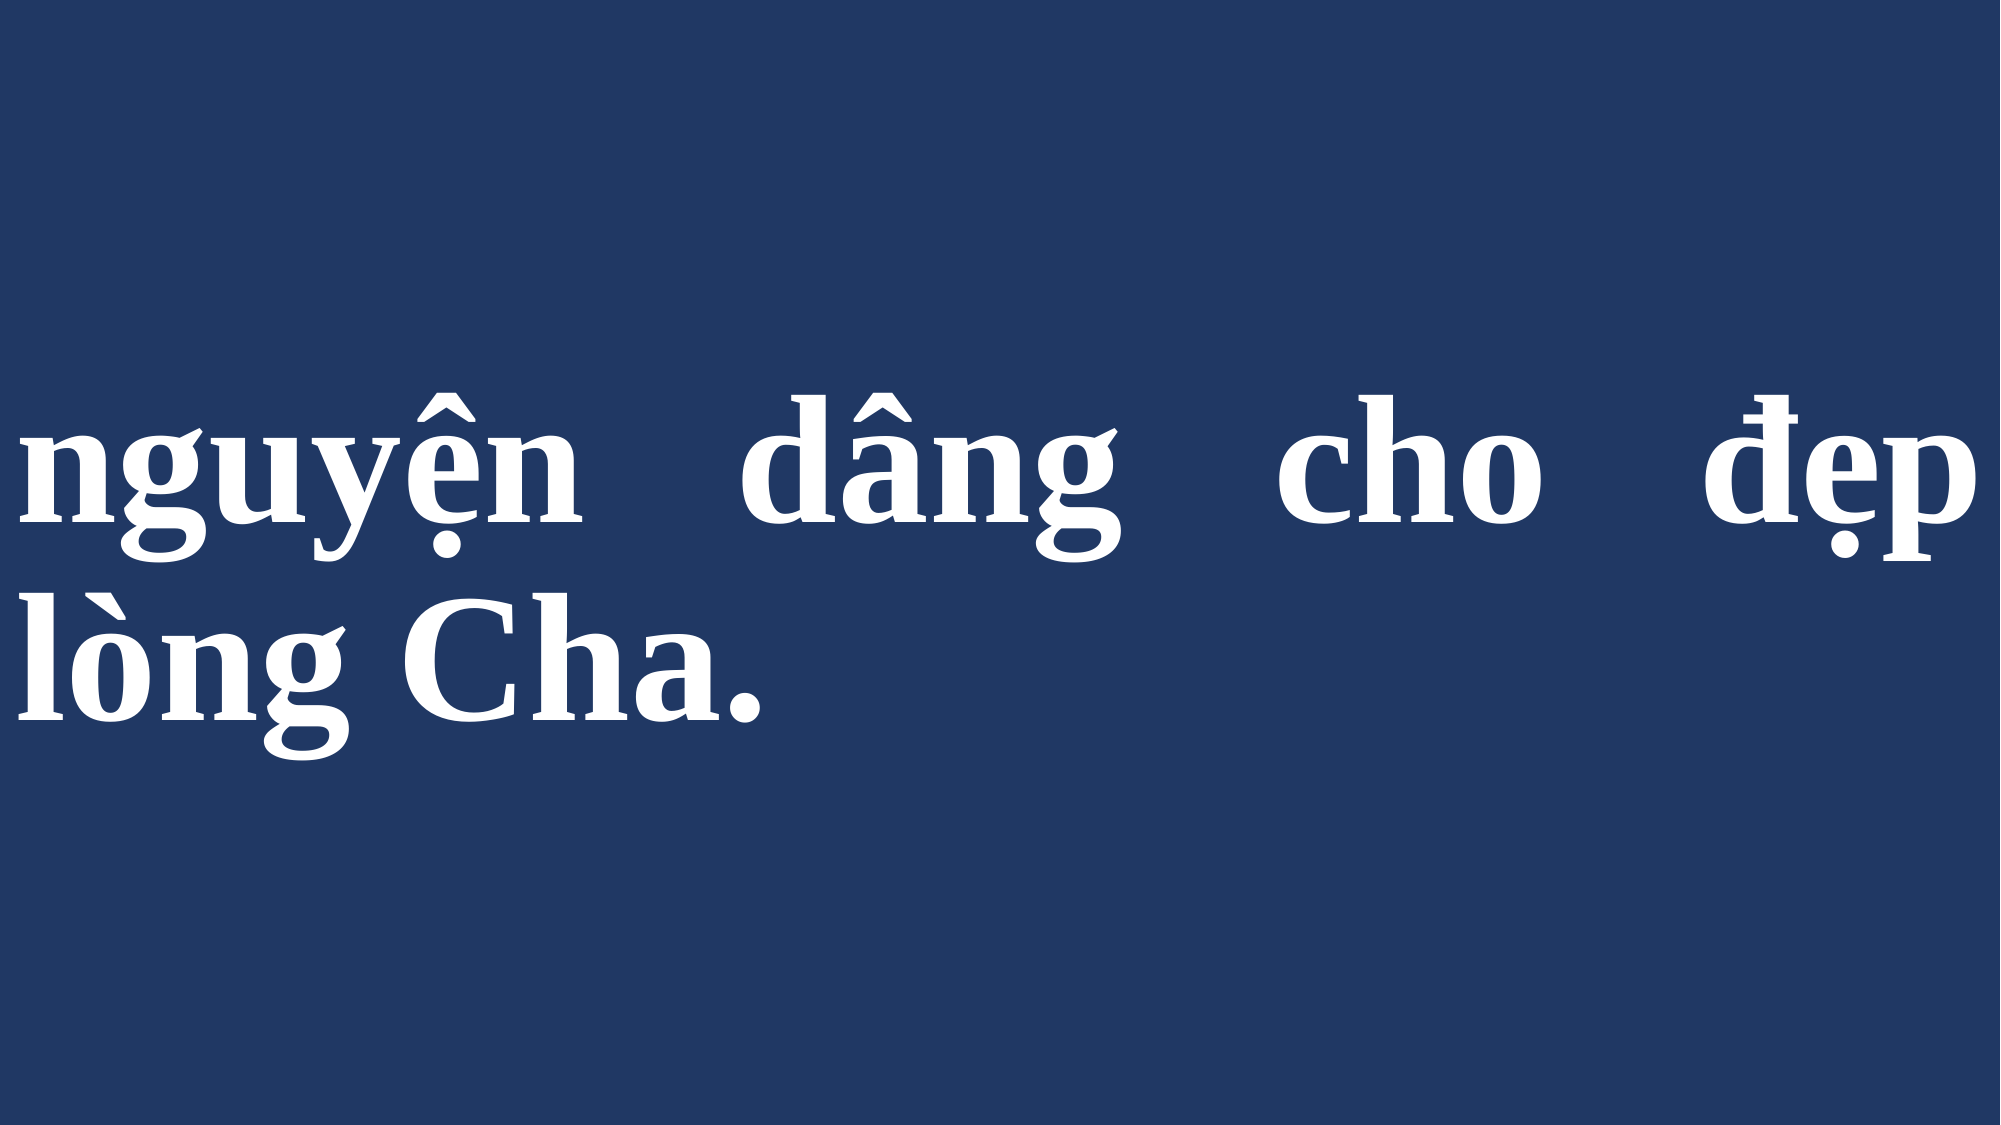

# nguyện dâng cho đẹp lòng Cha.